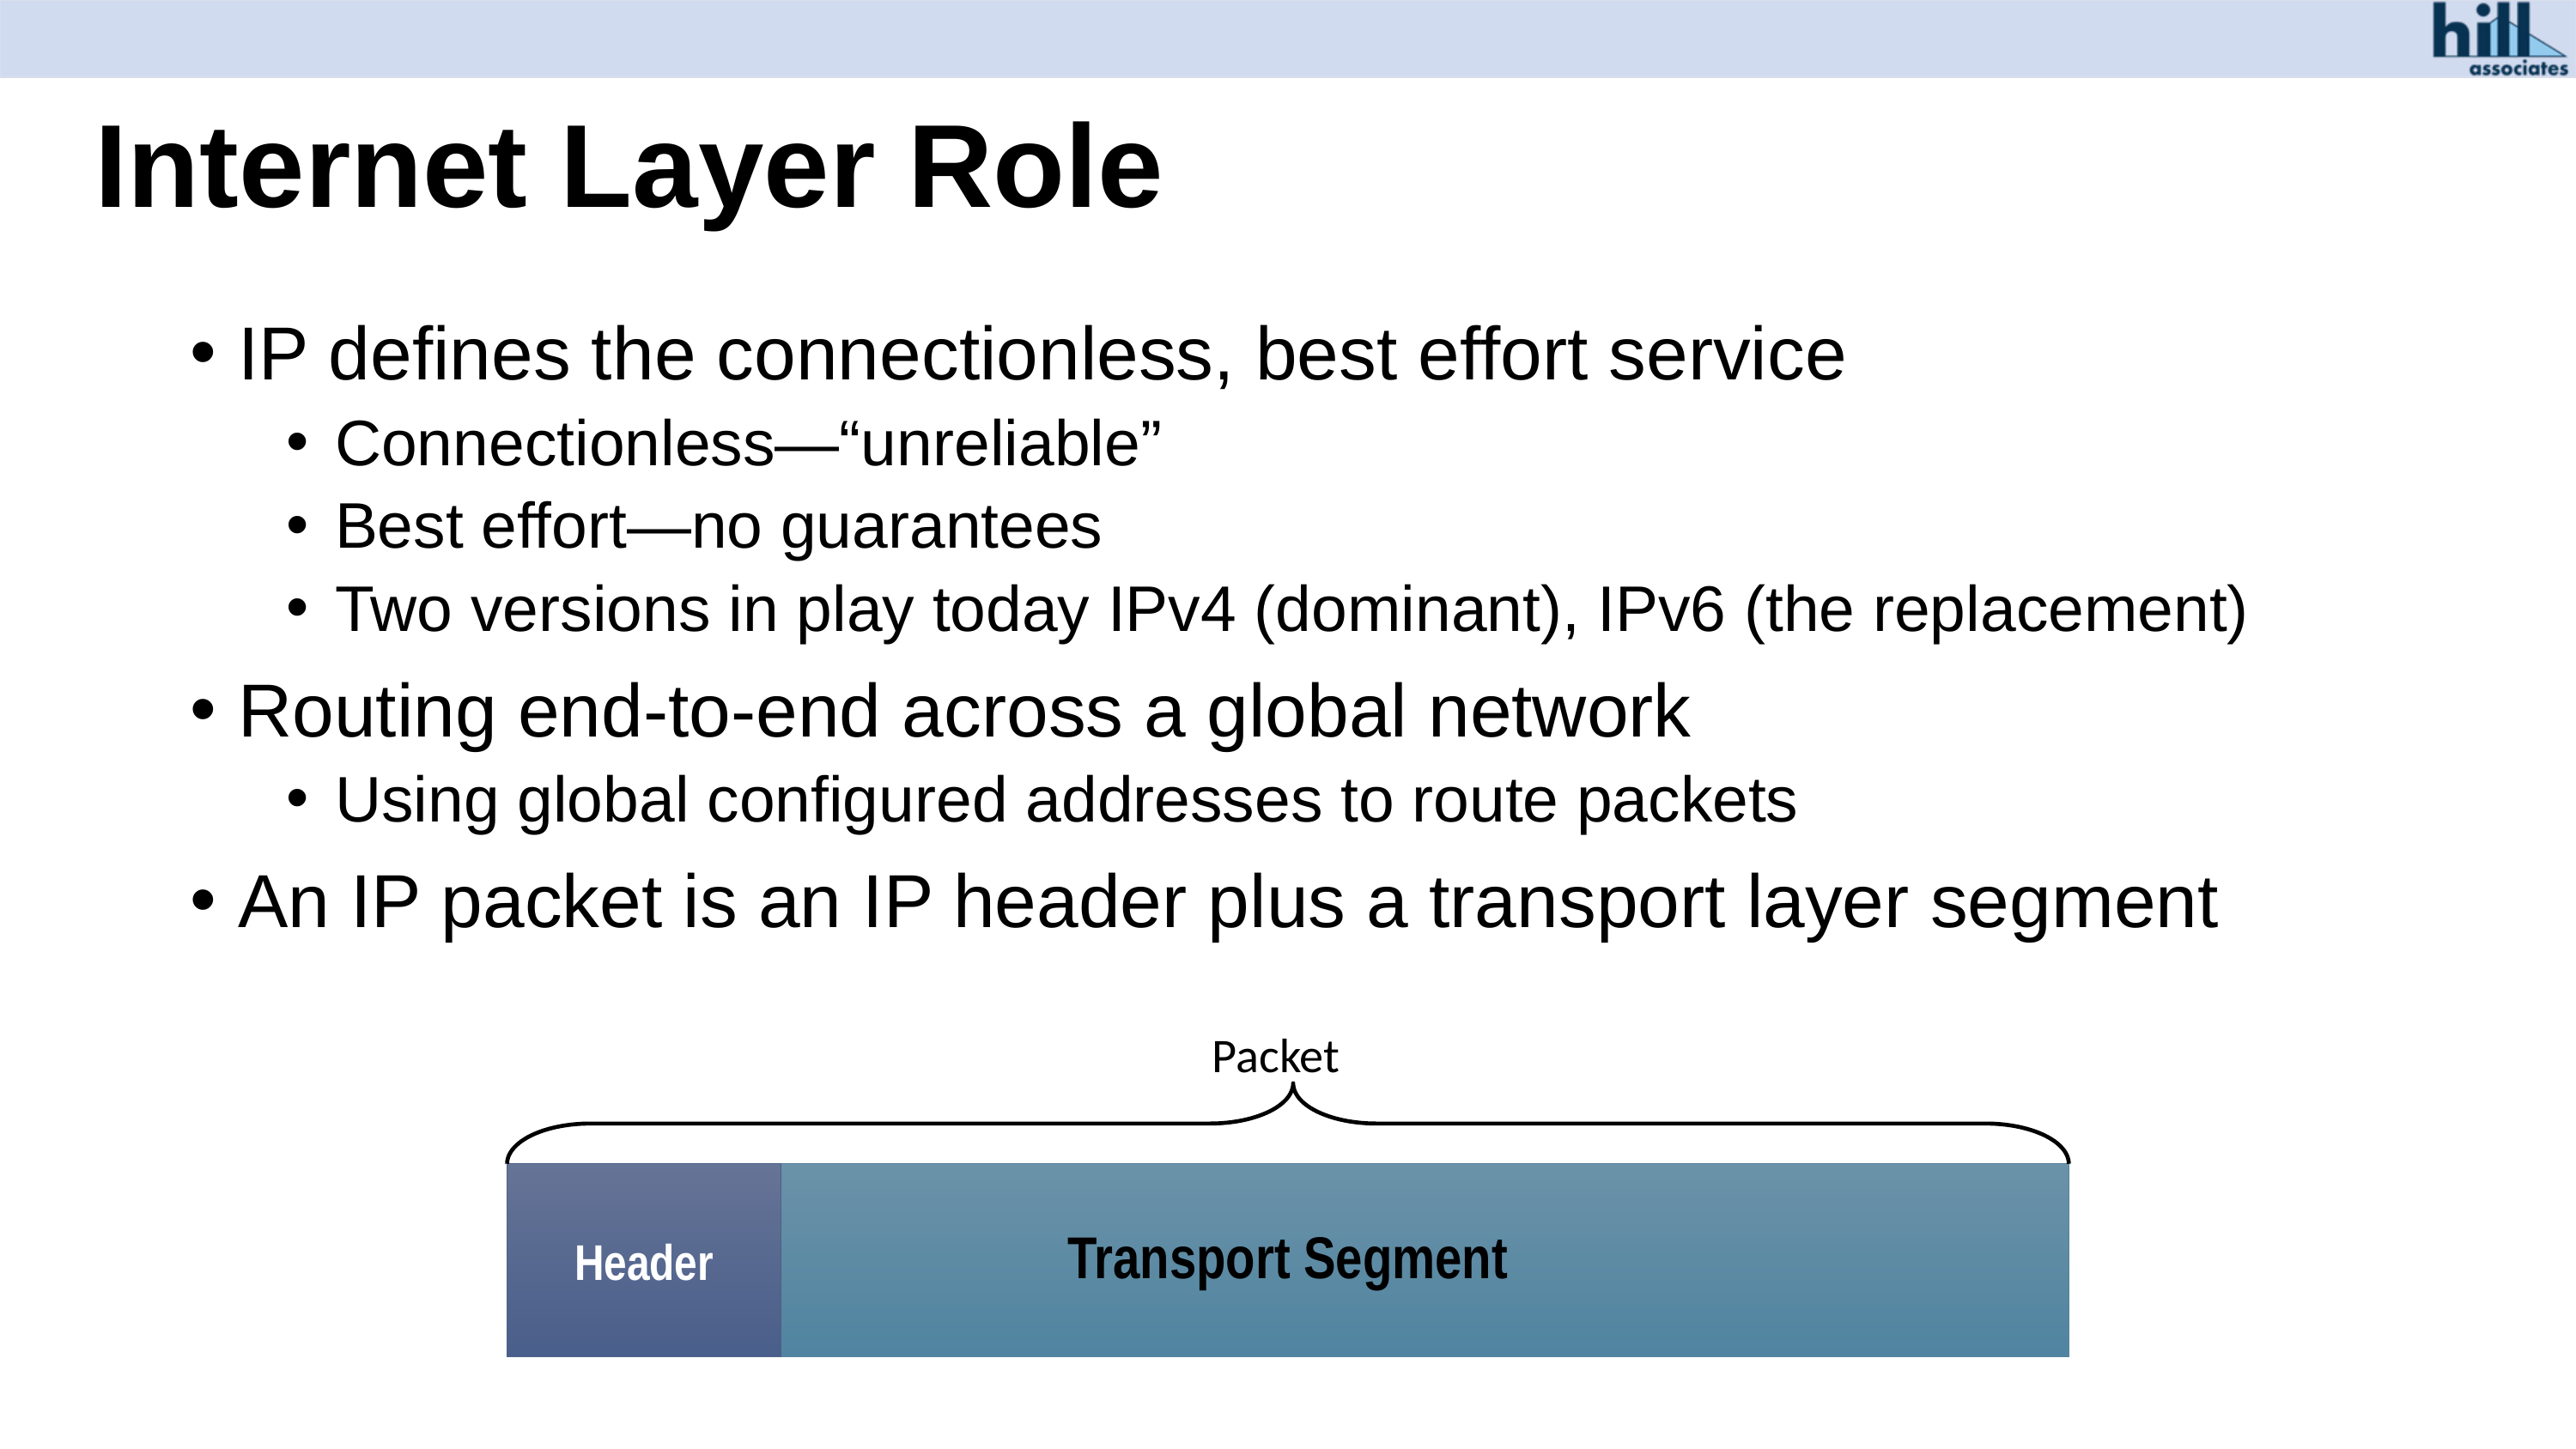

# Internet Layer Role
IP defines the connectionless, best effort service
Connectionless—“unreliable”
Best effort—no guarantees
Two versions in play today IPv4 (dominant), IPv6 (the replacement)
Routing end-to-end across a global network
Using global configured addresses to route packets
An IP packet is an IP header plus a transport layer segment

Packet
Transport Segment
Header